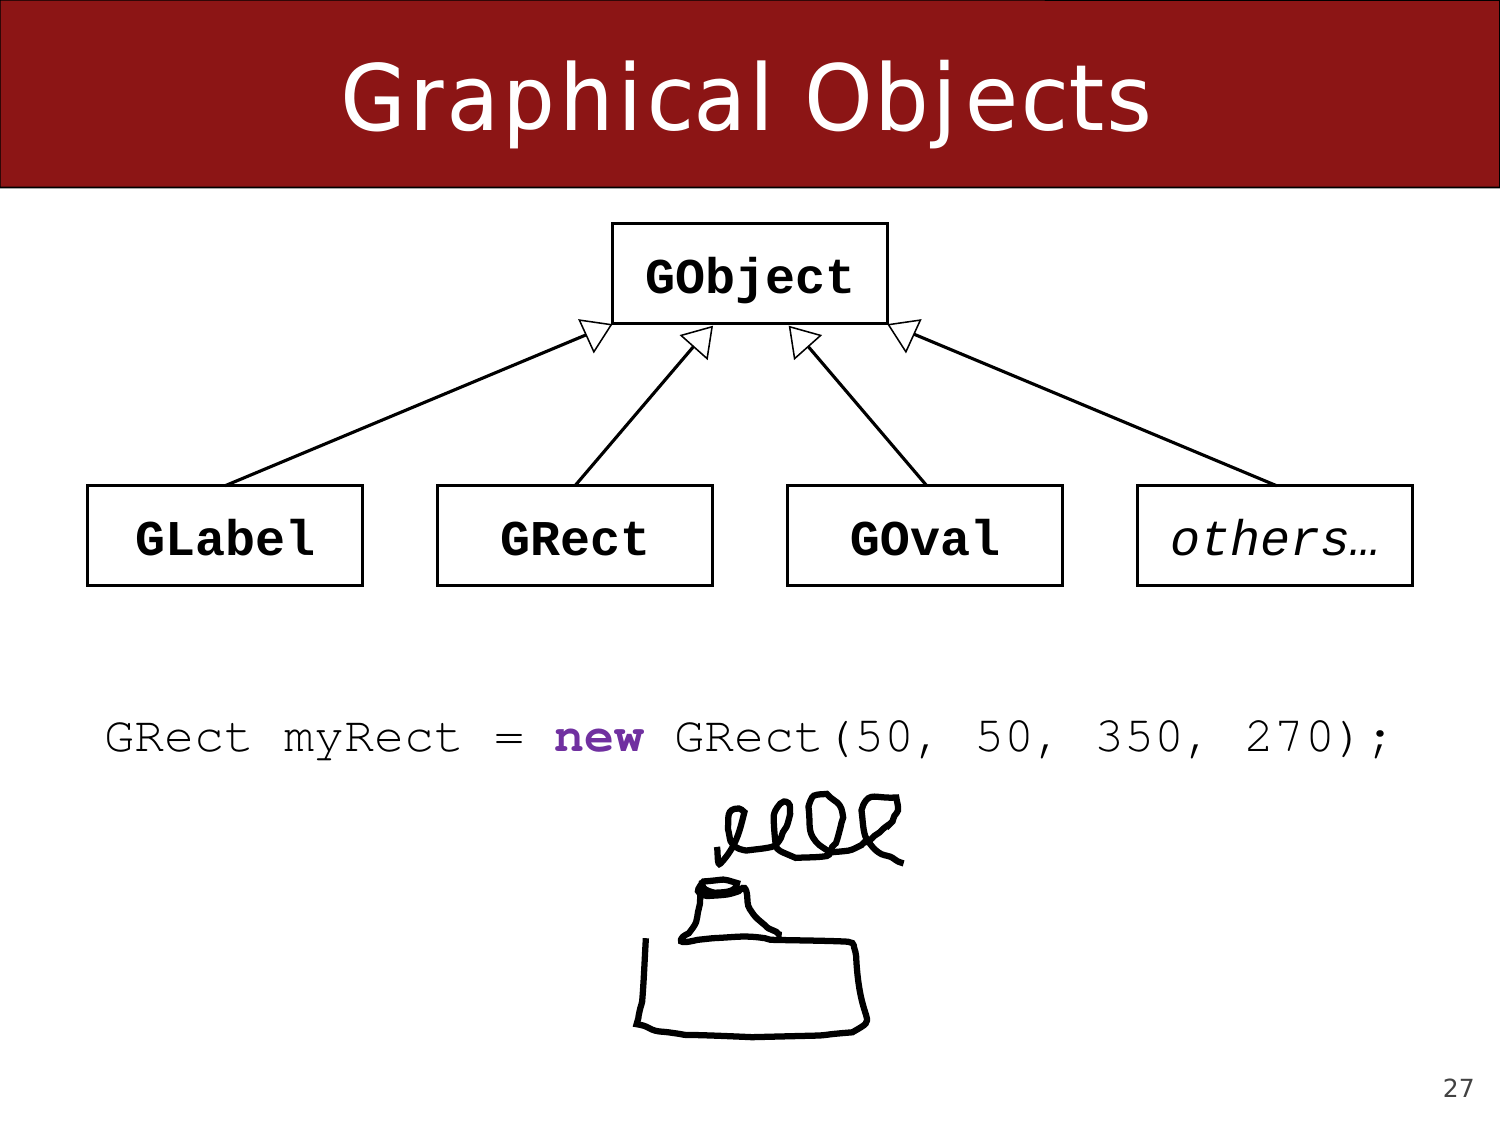

# Graphical Objects
GObject

GLabel
GRect
GOval
others…
GRect myRect = new GRect(50, 50, 350, 270);